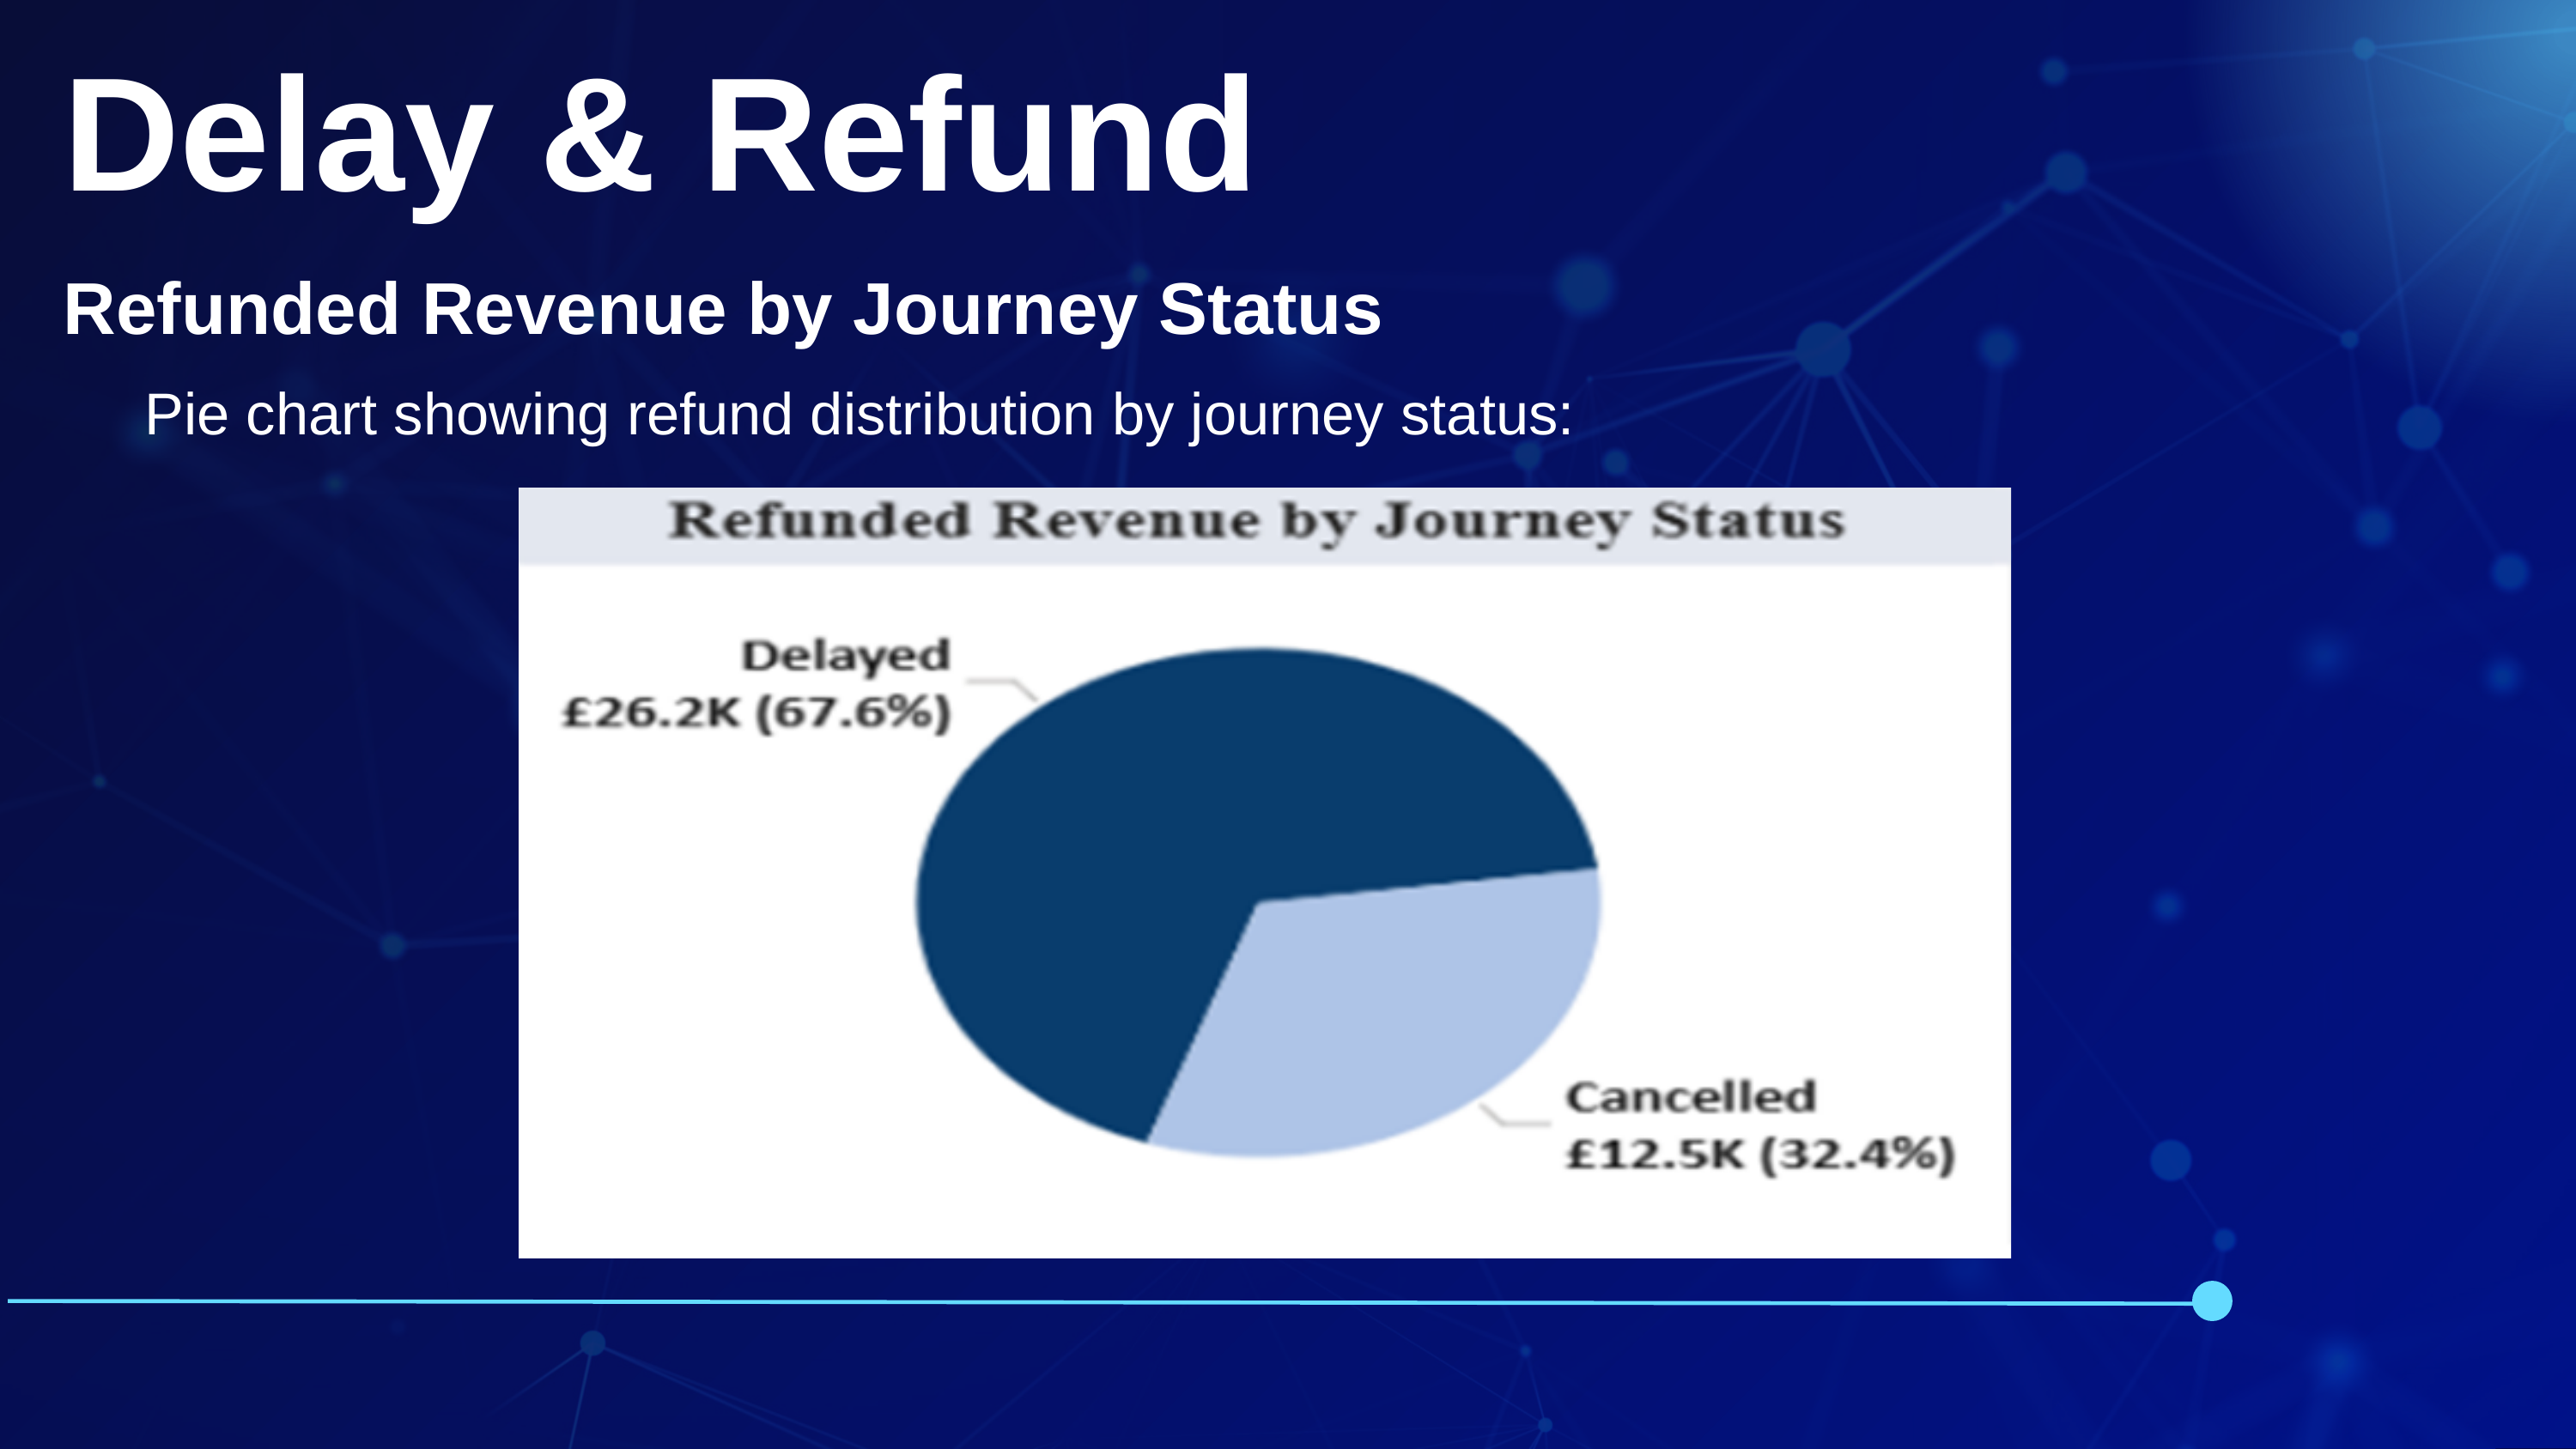

Delay & Refund
Refunded Revenue by Journey Status
Pie chart showing refund distribution by journey status: